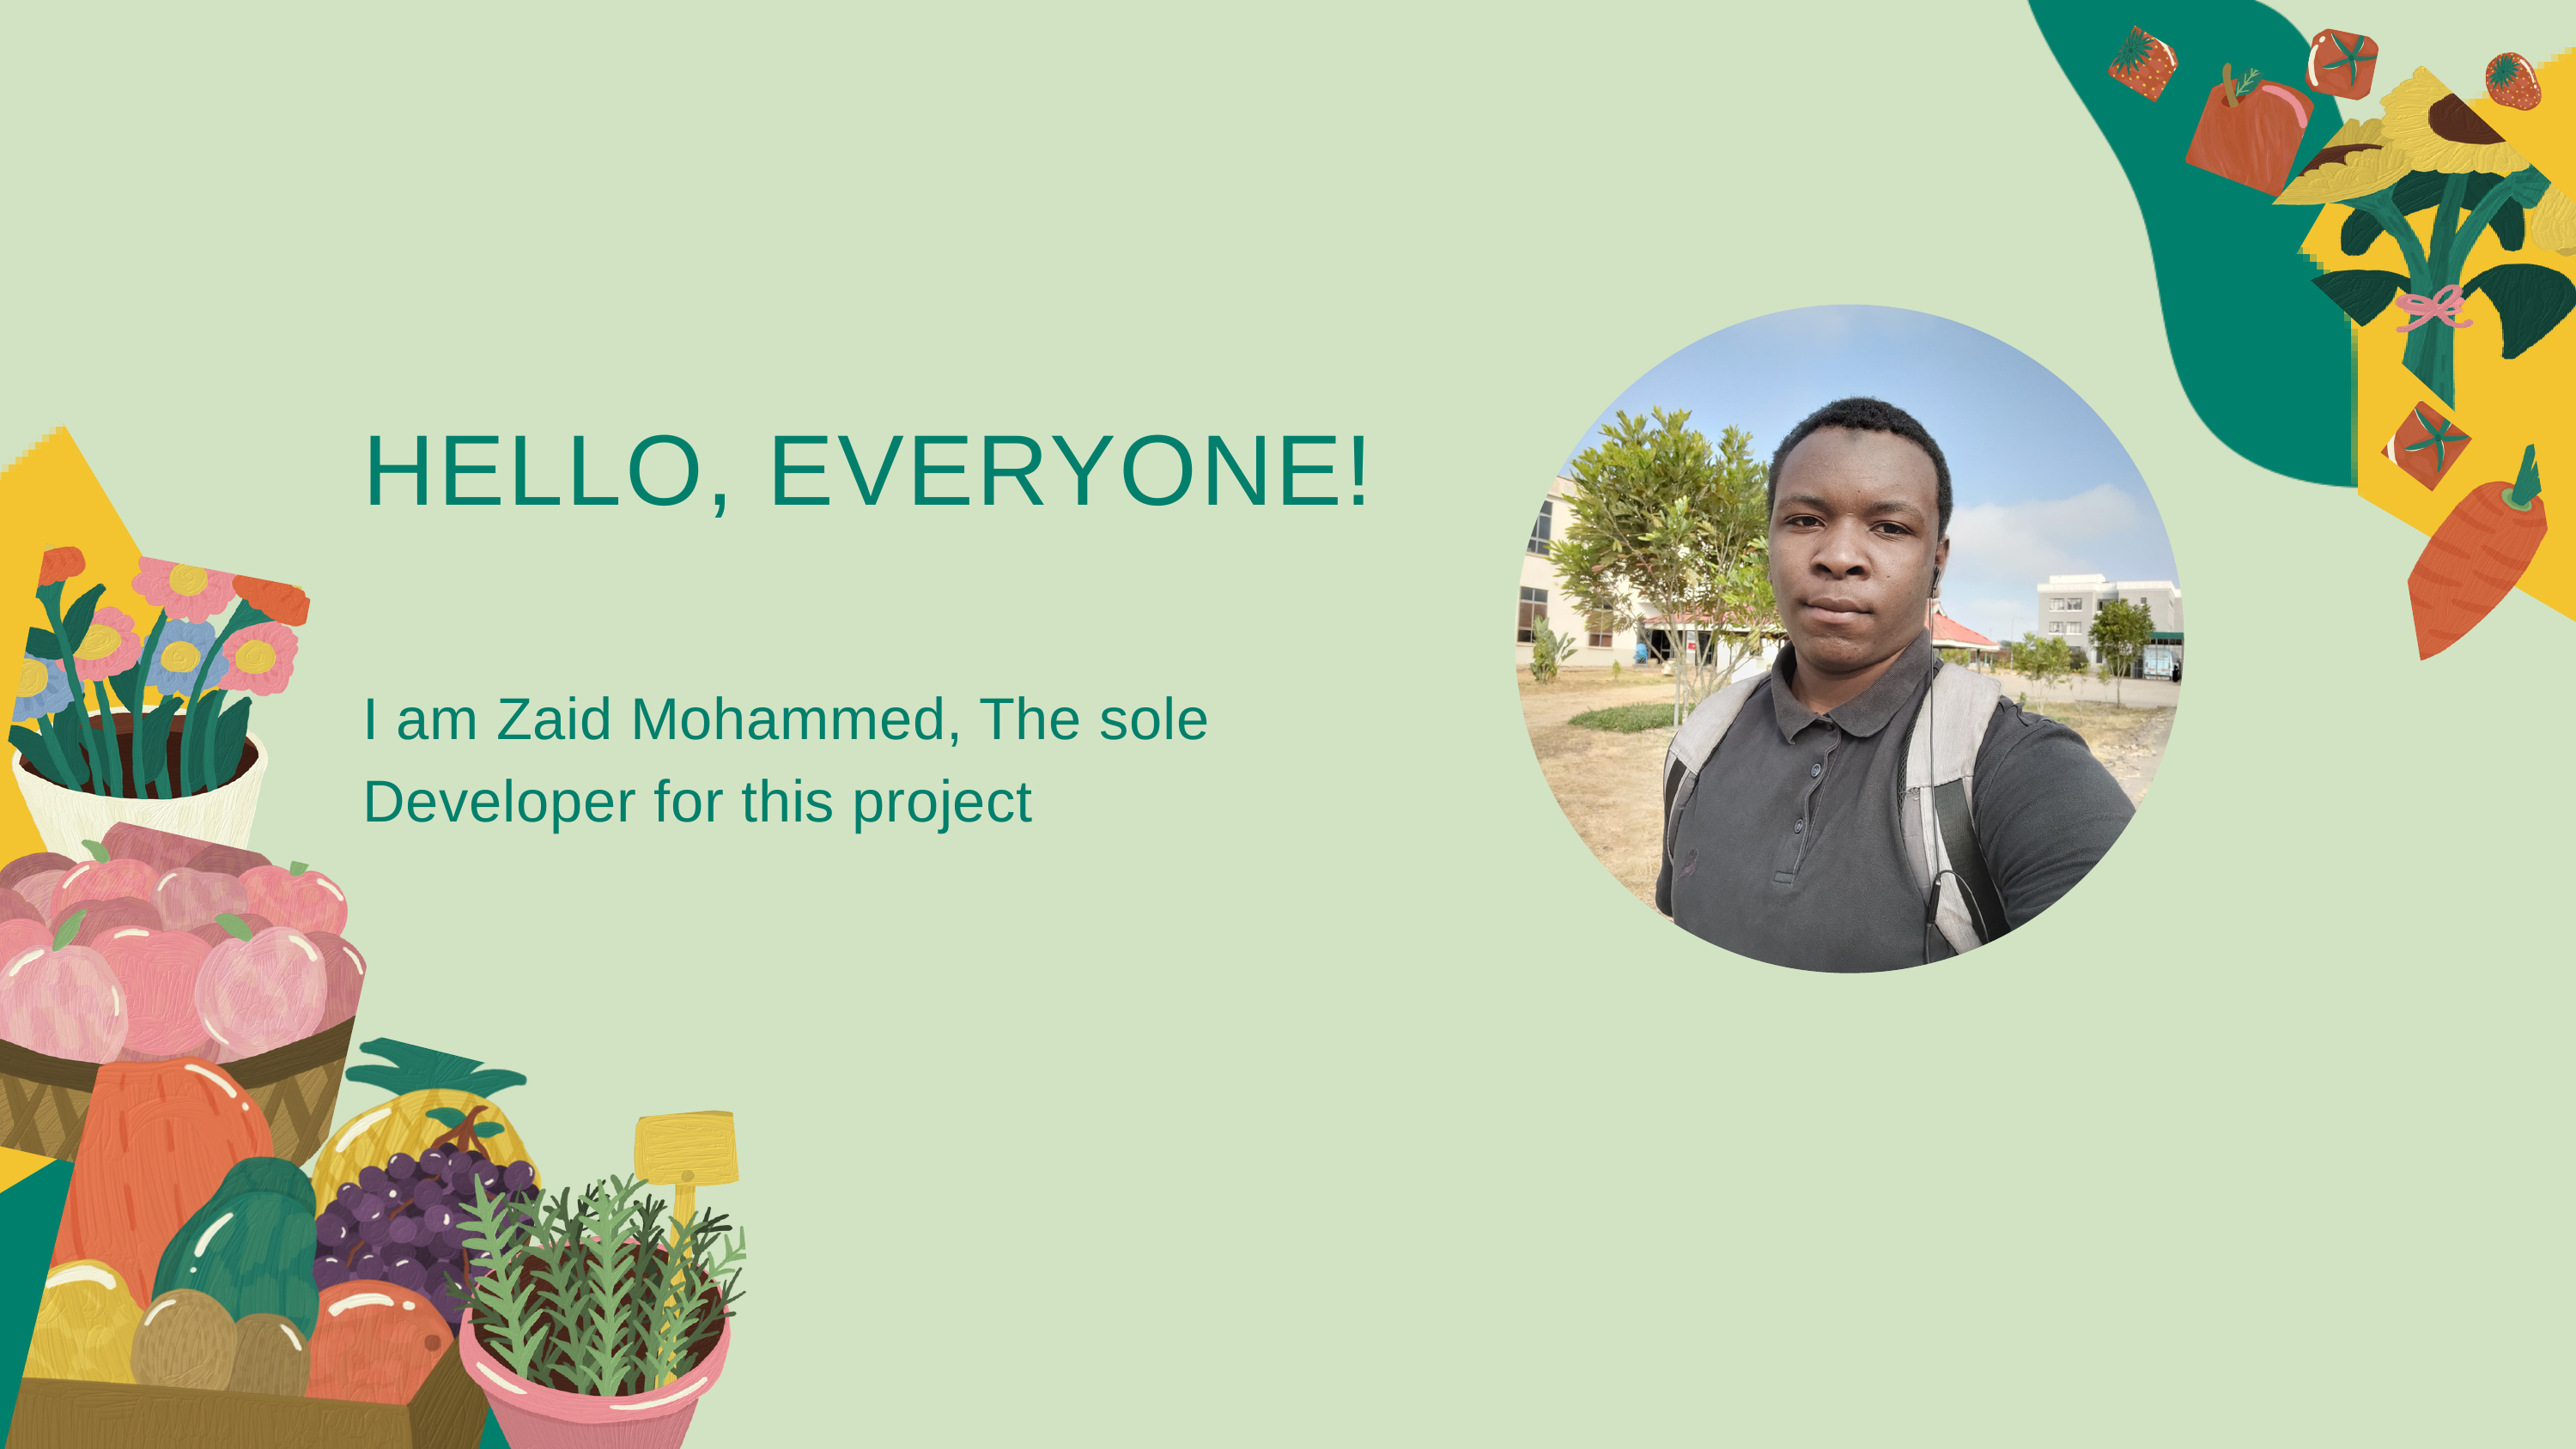

HELLO, EVERYONE!

I am Zaid Mohammed, The sole Developer for this project